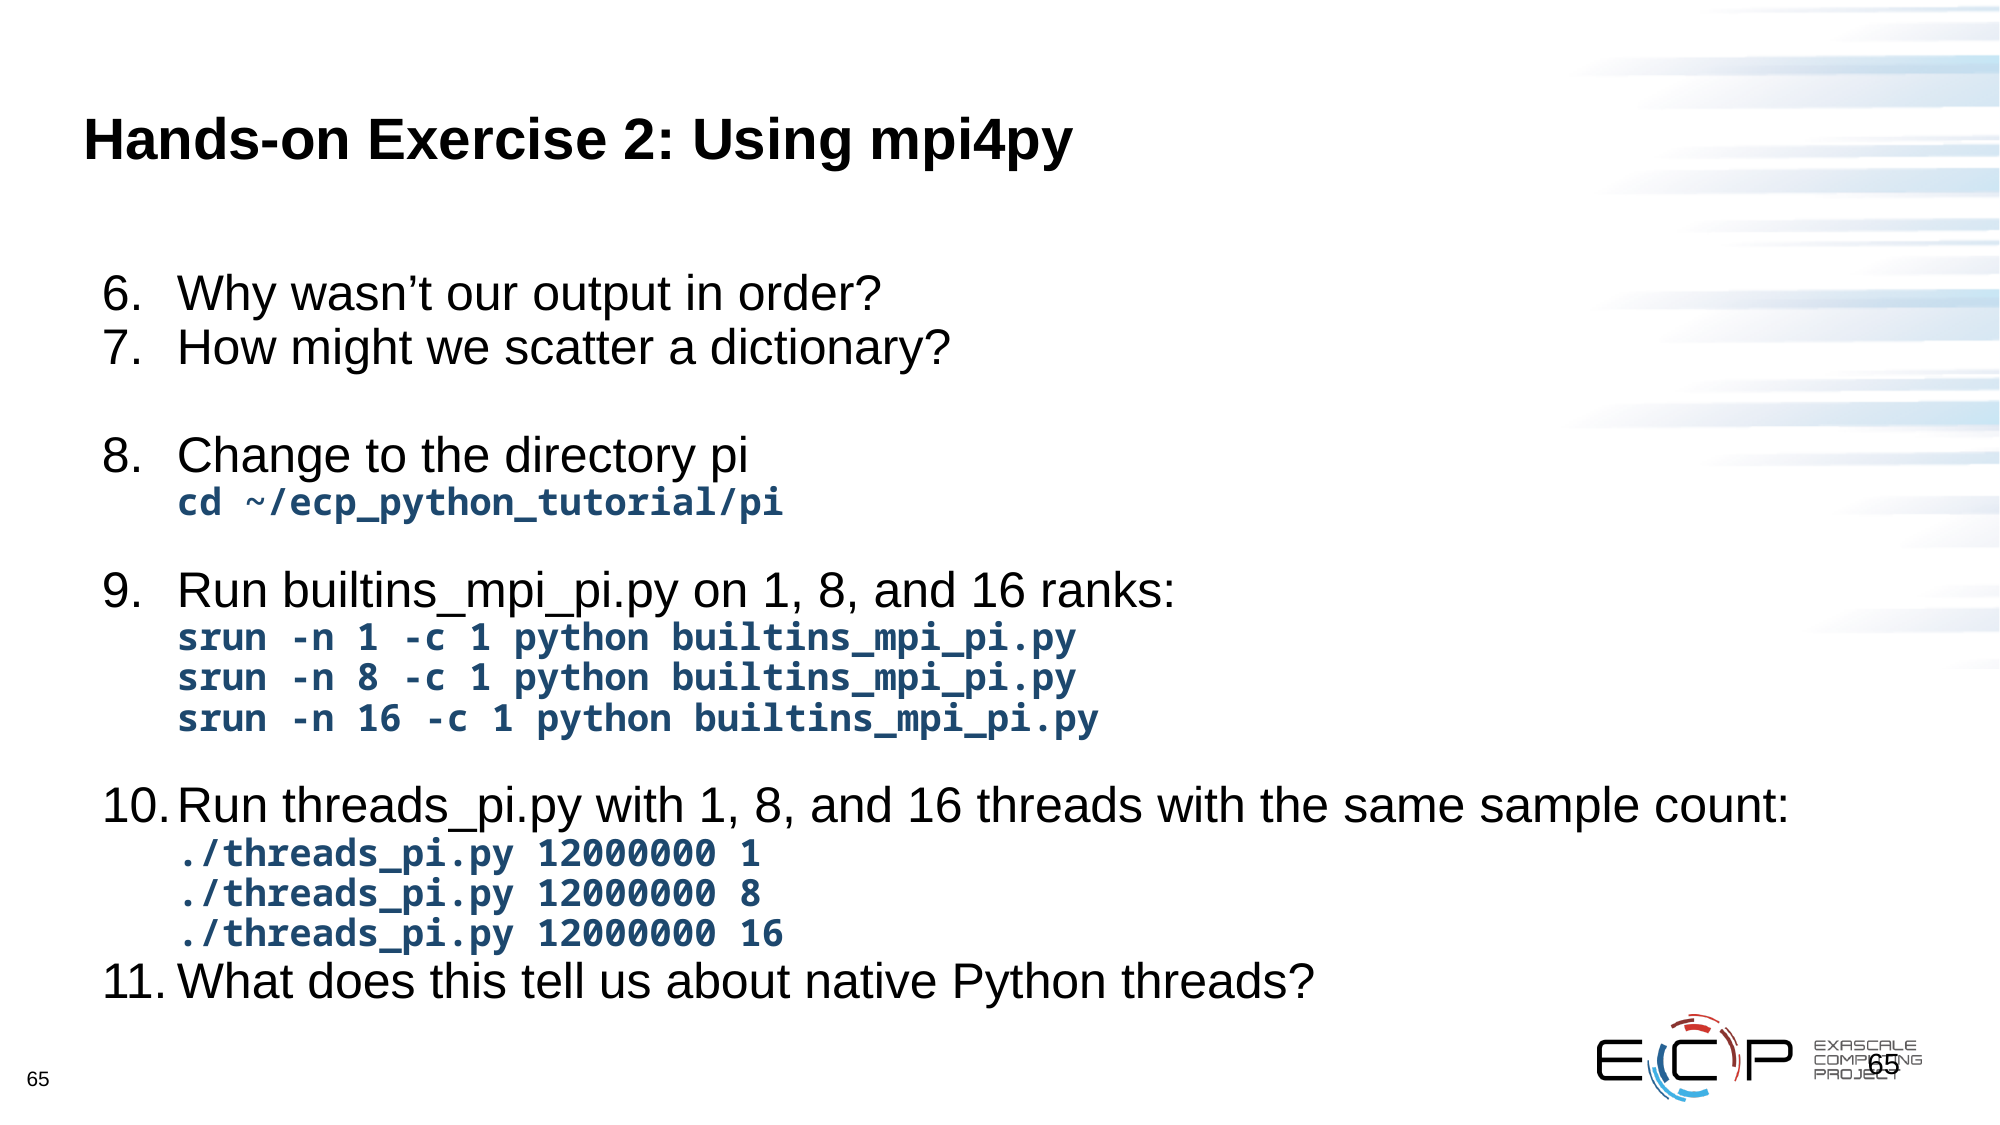

# Hands-on Exercise 2: Using mpi4py
Why wasn’t our output in order?
How might we scatter a dictionary?
Change to the directory pi
cd ~/ecp_python_tutorial/pi
Run builtins_mpi_pi.py on 1, 8, and 16 ranks:
srun -n 1 -c 1 python builtins_mpi_pi.py
srun -n 8 -c 1 python builtins_mpi_pi.py
srun -n 16 -c 1 python builtins_mpi_pi.py

Run threads_pi.py with 1, 8, and 16 threads with the same sample count:
./threads_pi.py 12000000 1
./threads_pi.py 12000000 8
./threads_pi.py 12000000 16
What does this tell us about native Python threads?

65